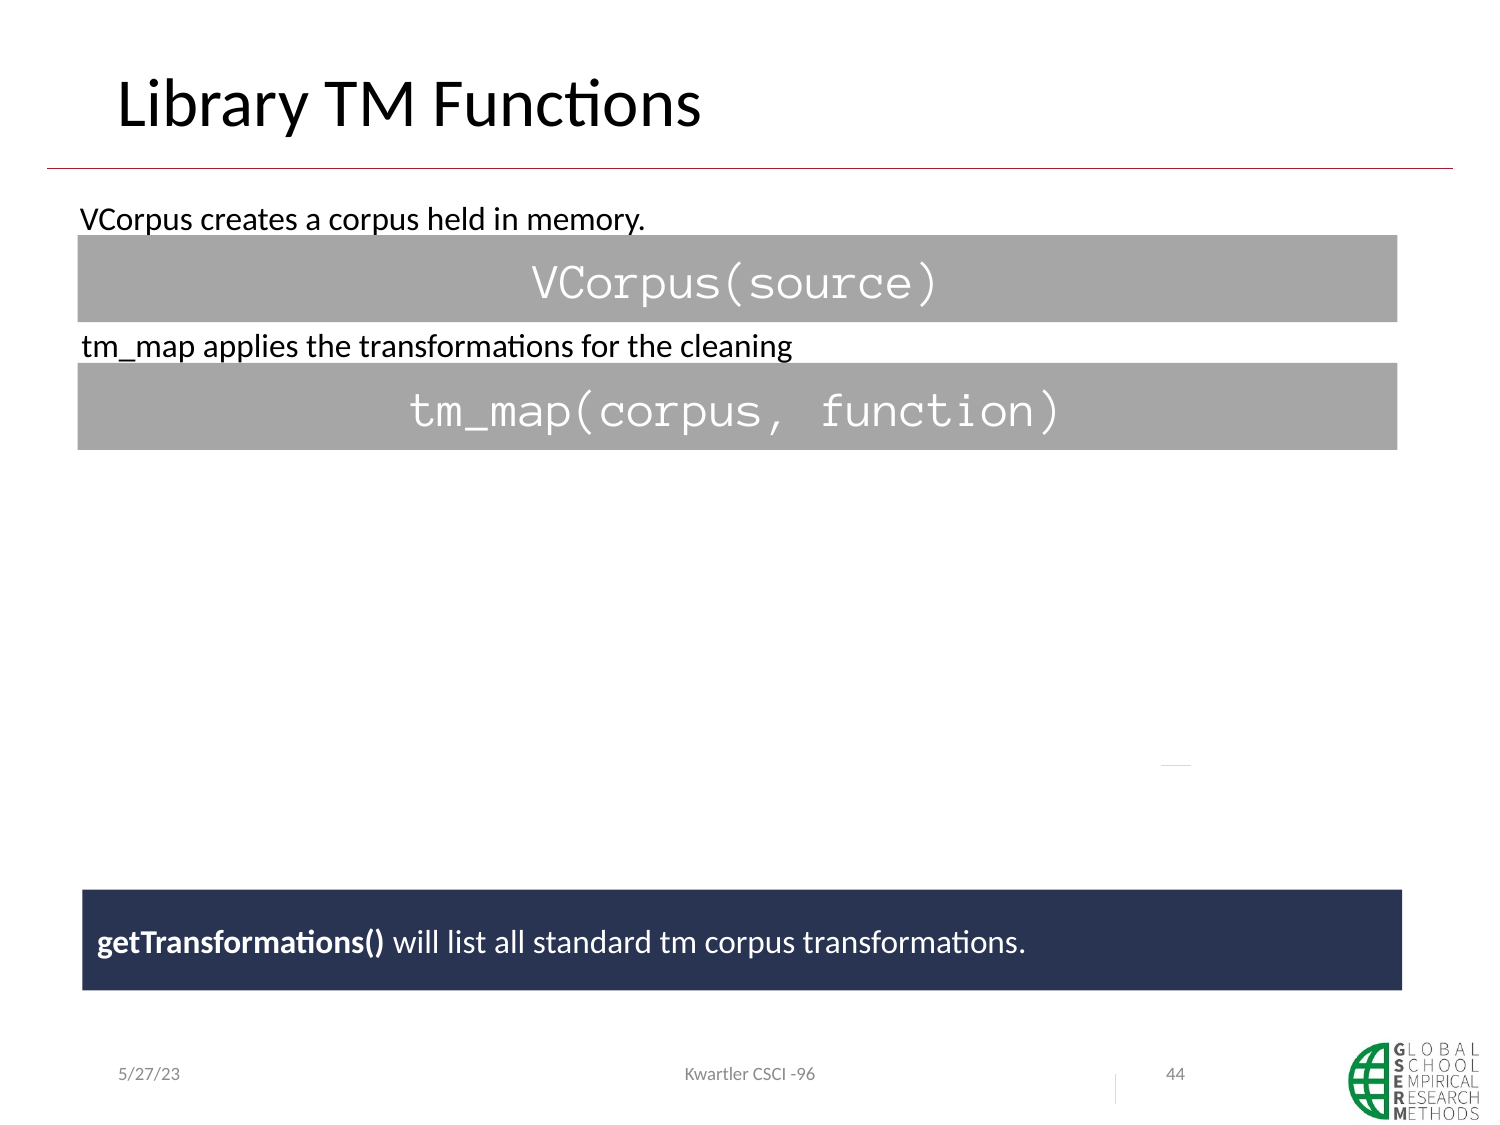

# Library TM Functions
VCorpus creates a corpus held in memory.
VCorpus(source)
tm_map applies the transformations for the cleaning
tm_map(corpus, function)
getTransformations() will list all standard tm corpus transformations.
5/27/23
Kwartler CSCI -96
44